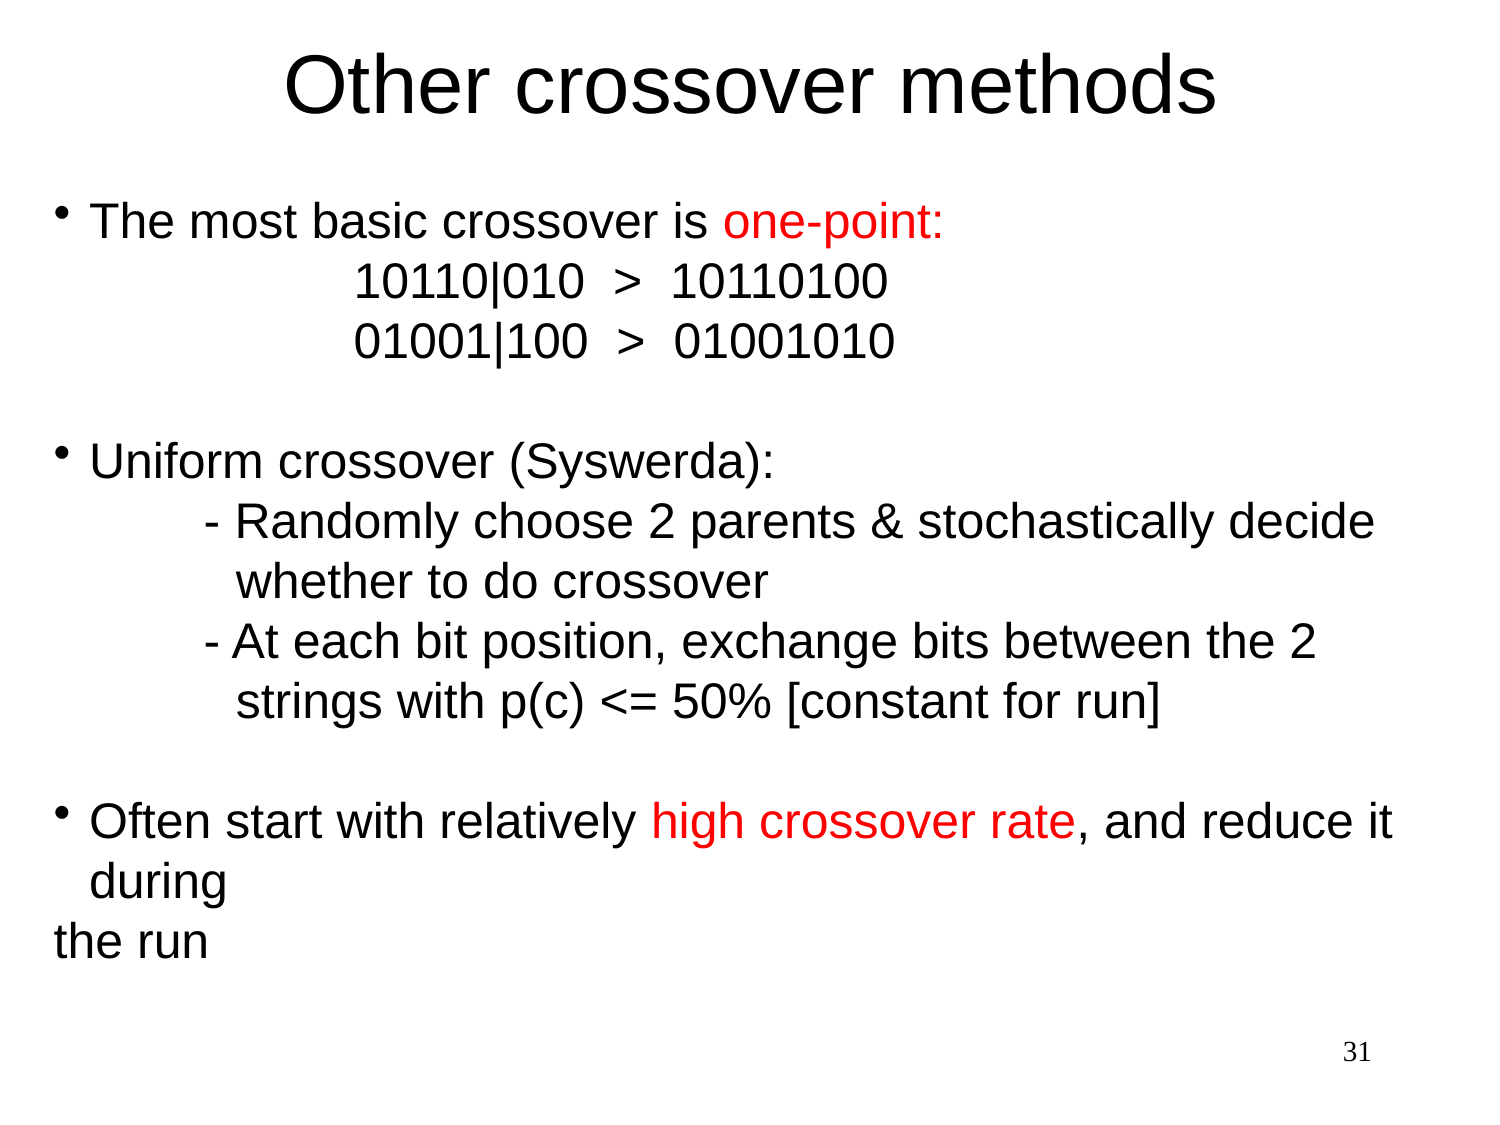

# Other crossover methods
The most basic crossover is one-point:
		10110|010  >  10110100
		01001|100  >  01001010

Uniform crossover (Syswerda):
	- Randomly choose 2 parents & stochastically decide
             whether to do crossover
	- At each bit position, exchange bits between the 2
             strings with p(c) <= 50% [constant for run]

Often start with relatively high crossover rate, and reduce it during
the run

31